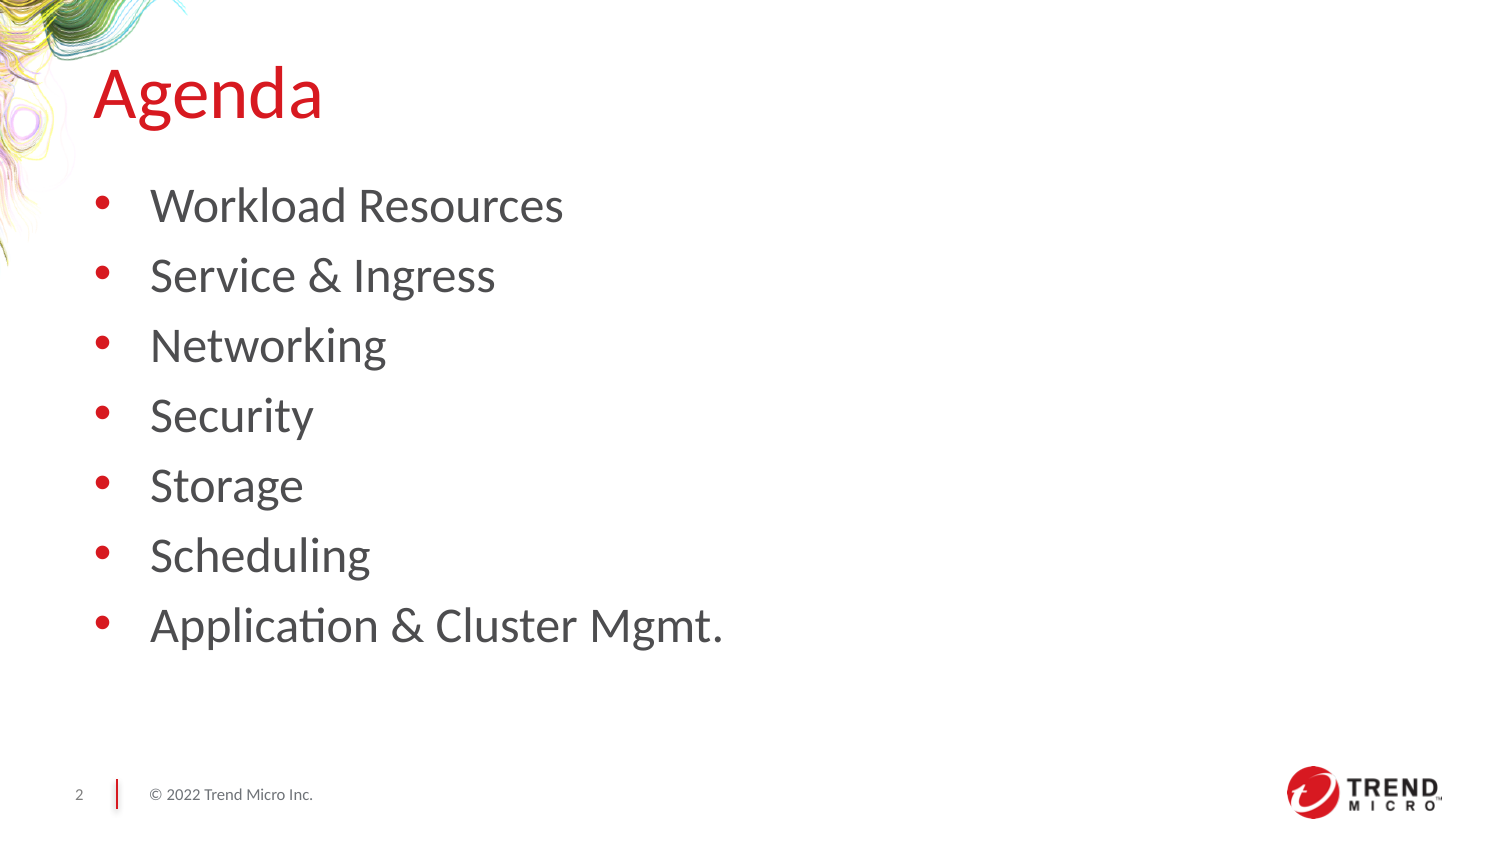

# Agenda
Workload Resources
Service & Ingress
Networking
Security
Storage
Scheduling
Application & Cluster Mgmt.